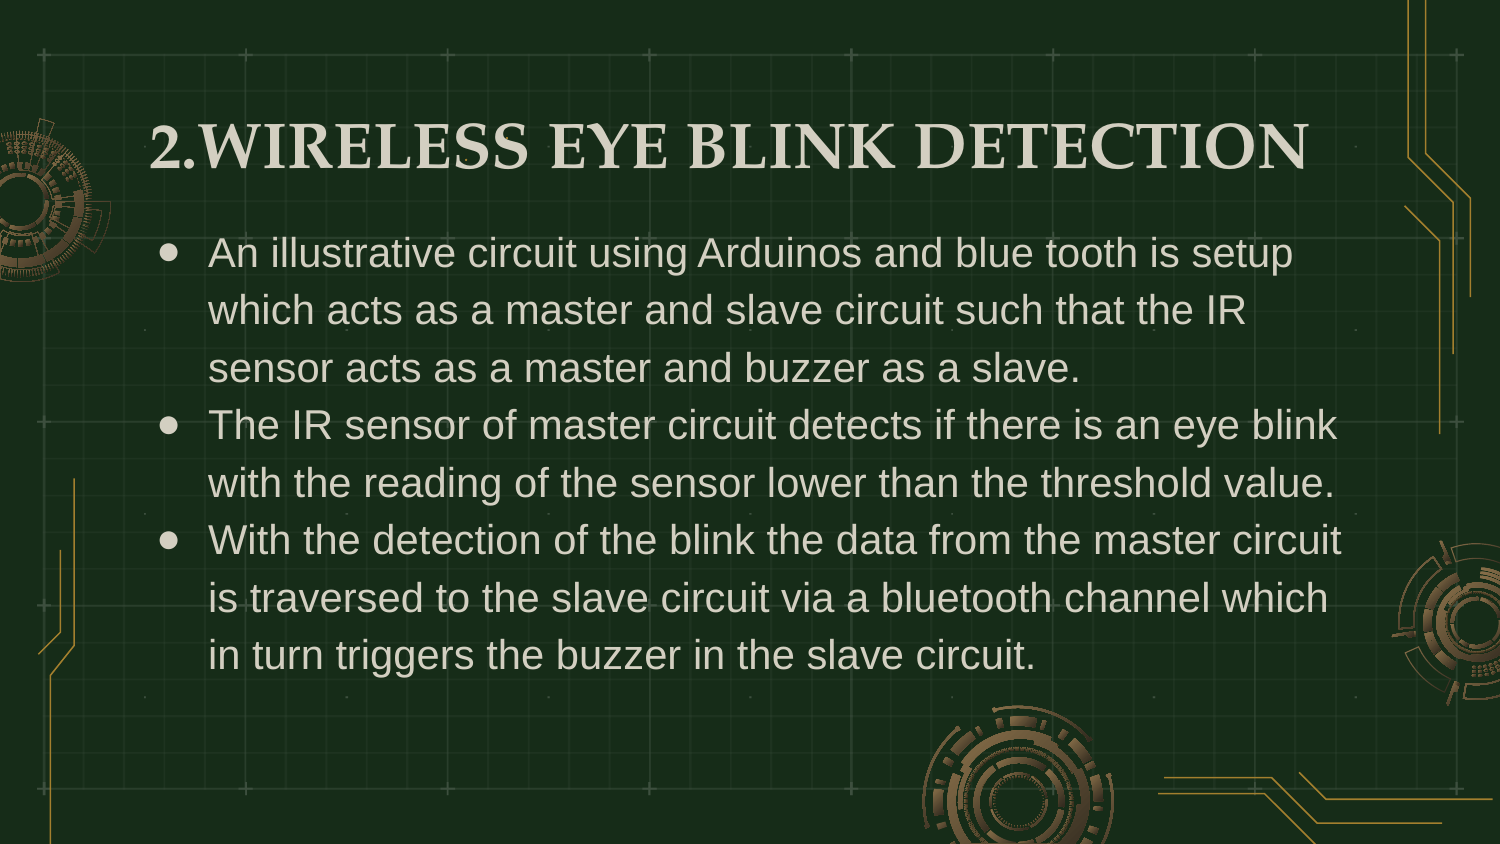

# 2.WIRELESS EYE BLINK DETECTION
An illustrative circuit using Arduinos and blue tooth is setup which acts as a master and slave circuit such that the IR sensor acts as a master and buzzer as a slave.
The IR sensor of master circuit detects if there is an eye blink with the reading of the sensor lower than the threshold value.
With the detection of the blink the data from the master circuit is traversed to the slave circuit via a bluetooth channel which in turn triggers the buzzer in the slave circuit.